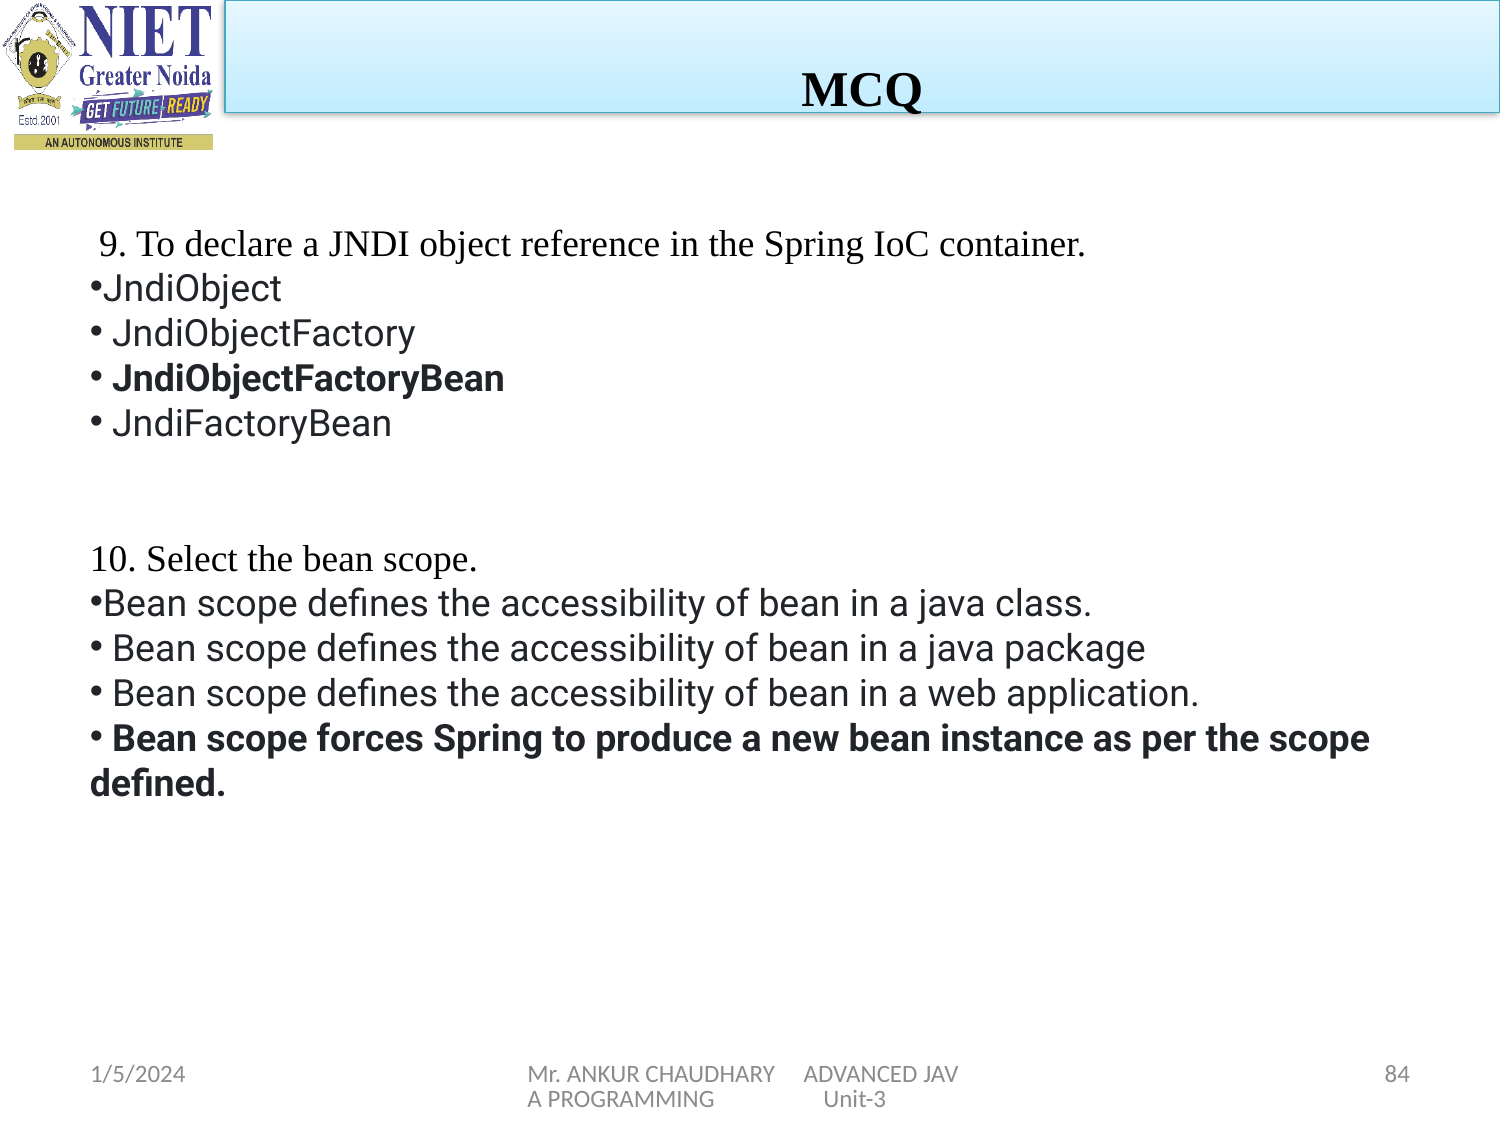

MCQ
 9. To declare a JNDI object reference in the Spring IoC container.
JndiObject
 JndiObjectFactory
 JndiObjectFactoryBean
 JndiFactoryBean

10. Select the bean scope.
Bean scope defines the accessibility of bean in a java class.
 Bean scope defines the accessibility of bean in a java package
 Bean scope defines the accessibility of bean in a web application.
 Bean scope forces Spring to produce a new bean instance as per the scope defined.

1/5/2024
Mr. ANKUR CHAUDHARY     ADVANCED JAVA PROGRAMMING                   Unit-3
84